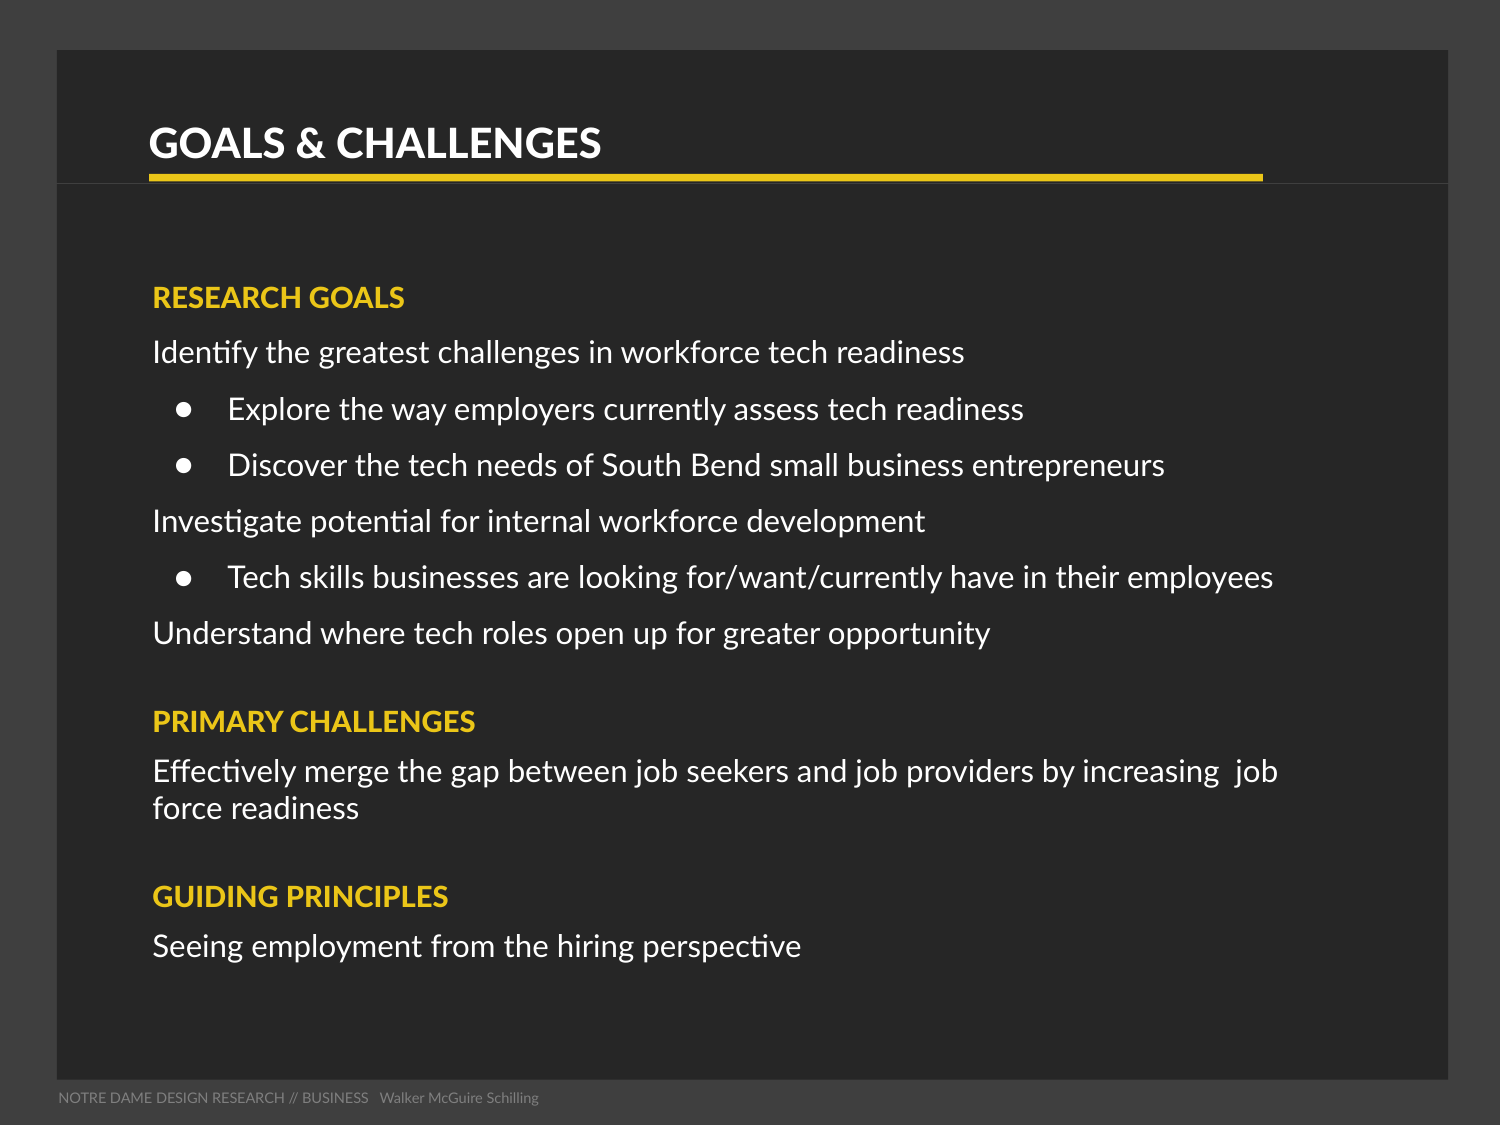

GOALS & CHALLENGES

RESEARCH GOALS
Identify the greatest challenges in workforce tech readiness
Explore the way employers currently assess tech readiness
Discover the tech needs of South Bend small business entrepreneurs
Investigate potential for internal workforce development
Tech skills businesses are looking for/want/currently have in their employees
Understand where tech roles open up for greater opportunity

PRIMARY CHALLENGES
Effectively merge the gap between job seekers and job providers by increasing  job force readiness

GUIDING PRINCIPLES
Seeing employment from the hiring perspective